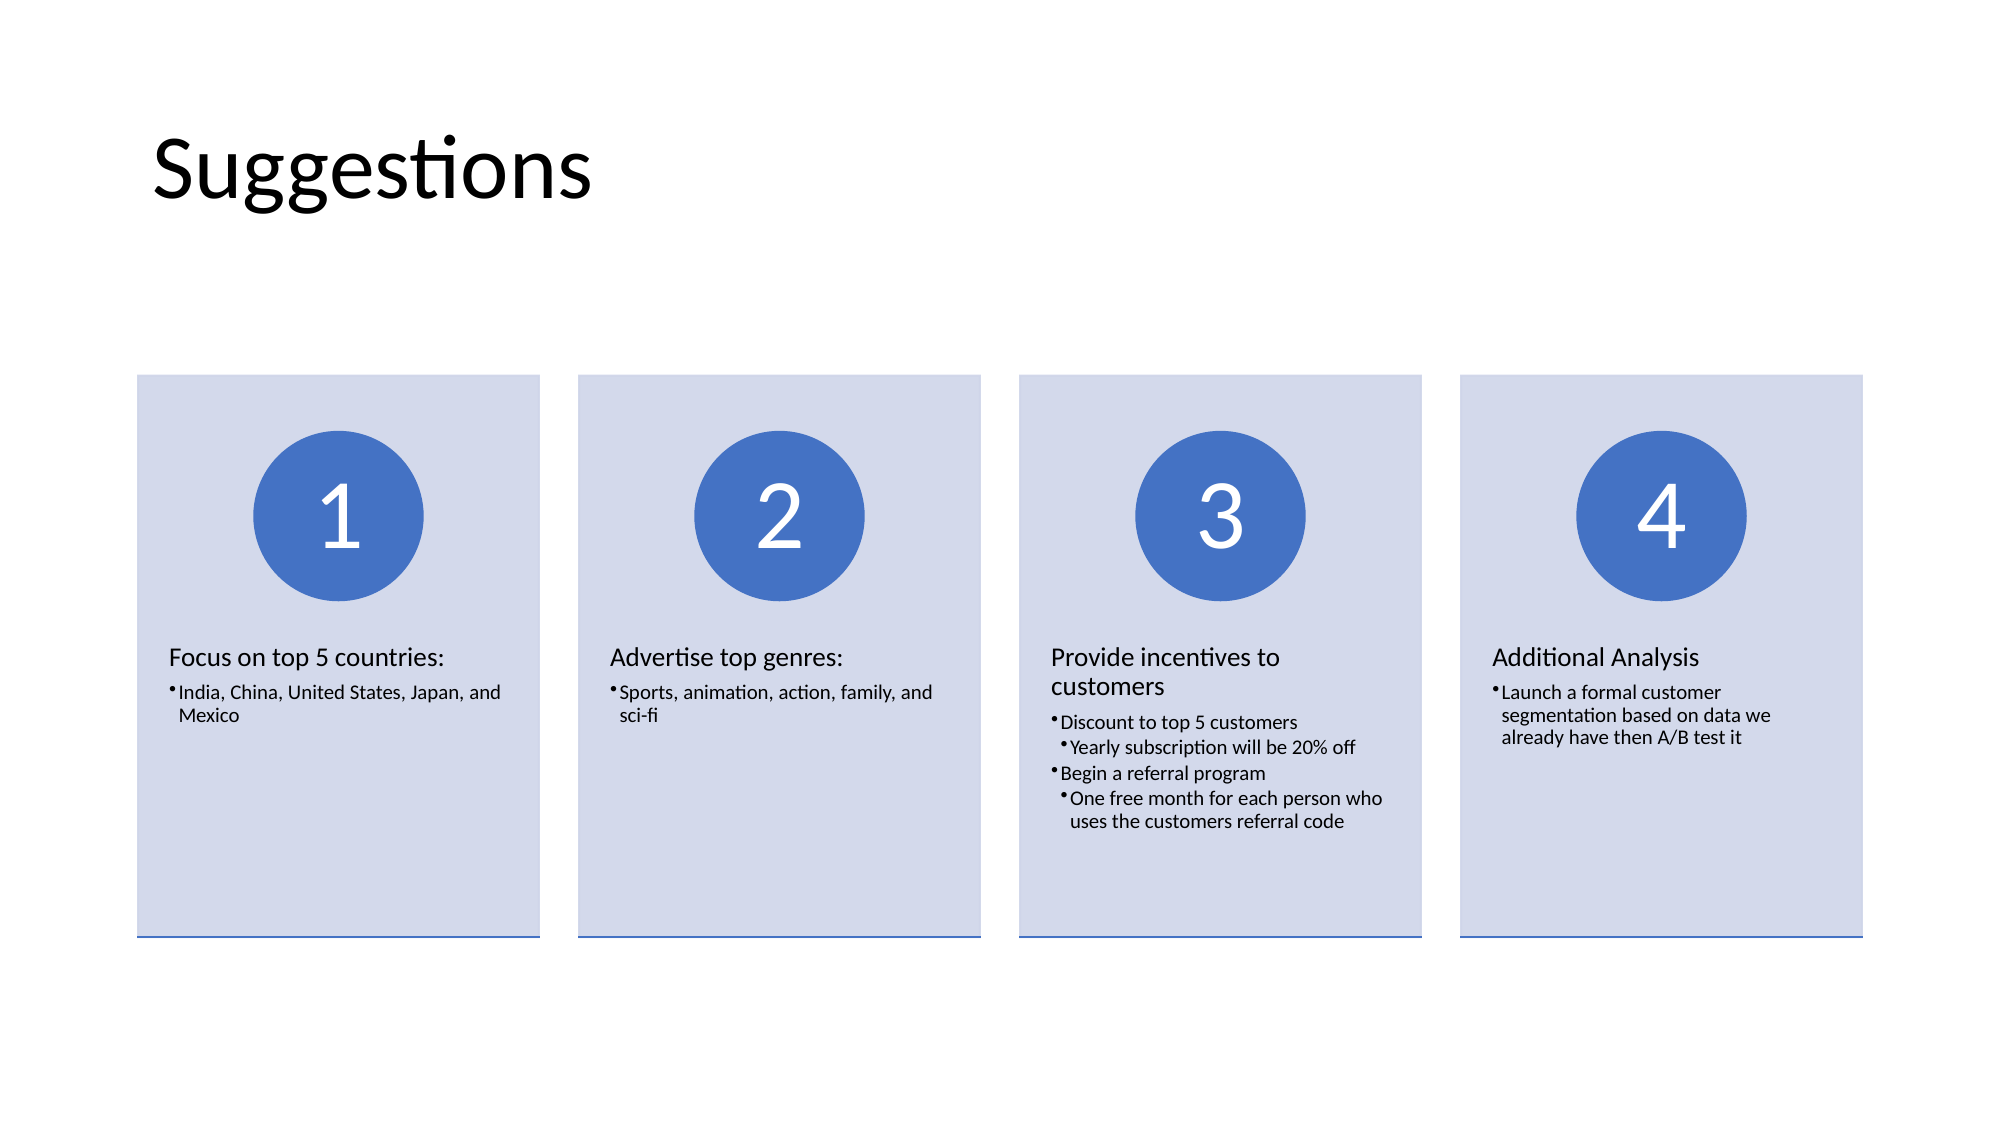

# Suggestions
Focus on top 5 countries:
India, China, United States, Japan, and Mexico
1
Advertise top genres:
Sports, animation, action, family, and sci-fi
2
Provide incentives to customers
Discount to top 5 customers
Yearly subscription will be 20% off
Begin a referral program
One free month for each person who uses the customers referral code
3
Additional Analysis
Launch a formal customer segmentation based on data we already have then A/B test it
4